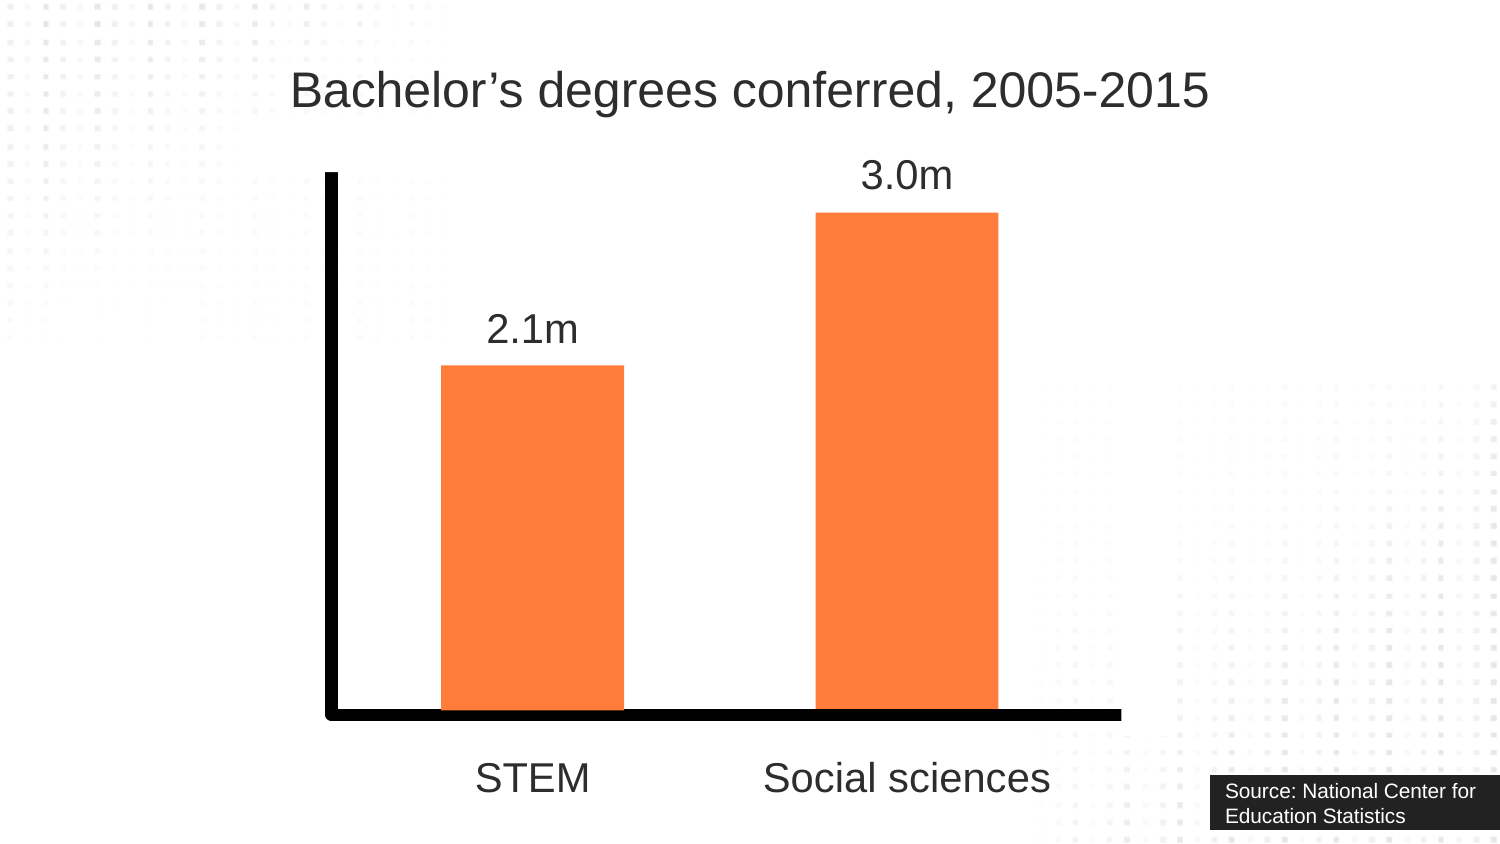

Bachelor’s degrees conferred, 2005-2015

3.0m

# 2.1m

Social sciences
STEM
Source: National Center for Education Statistics